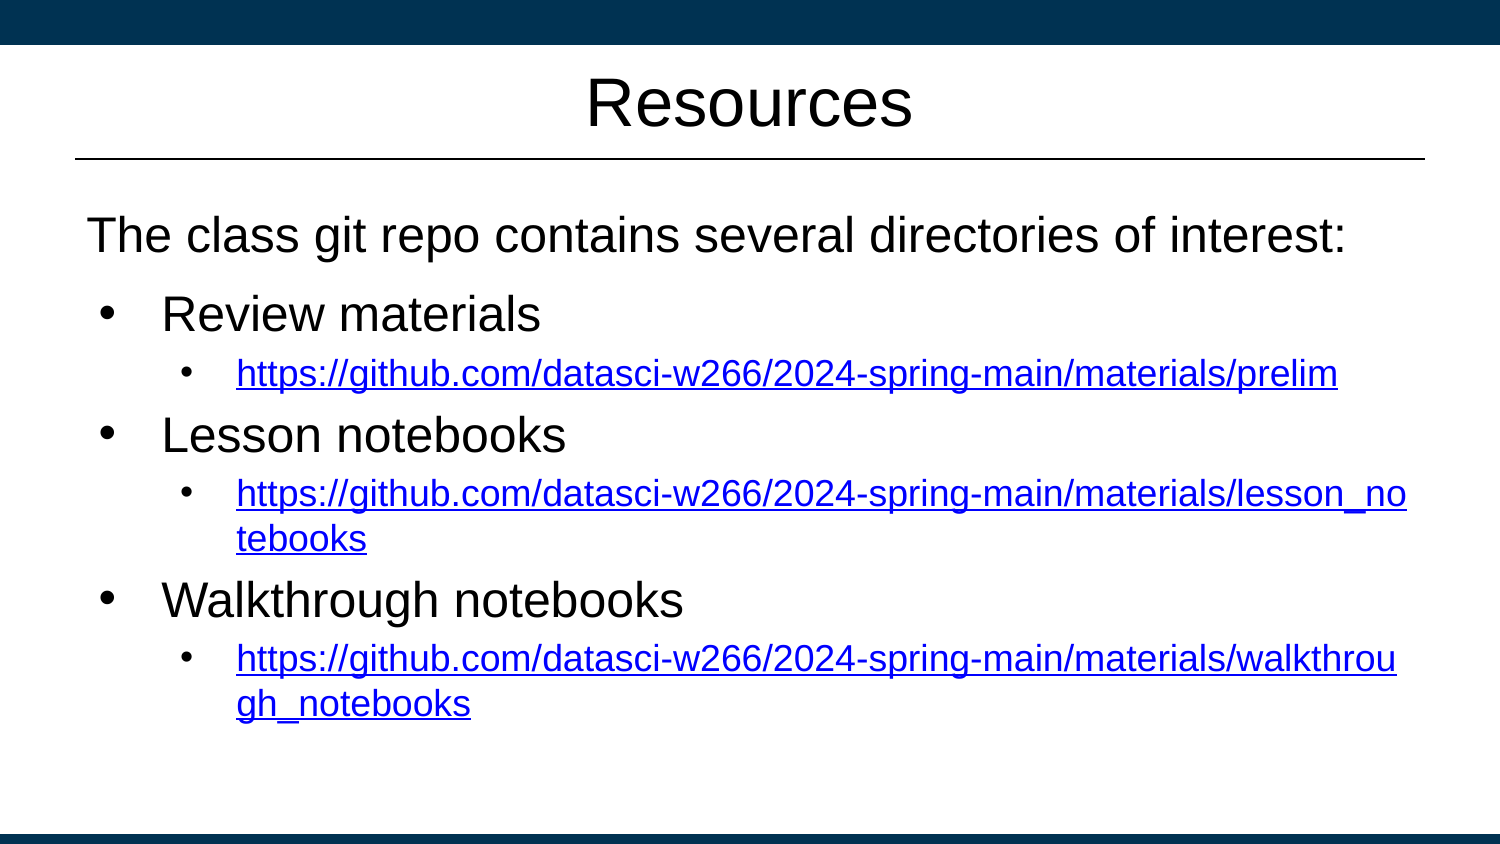

# Resources
The class git repo contains several directories of interest:
Review materials
https://github.com/datasci-w266/2024-spring-main/materials/prelim
Lesson notebooks
https://github.com/datasci-w266/2024-spring-main/materials/lesson_notebooks
Walkthrough notebooks
https://github.com/datasci-w266/2024-spring-main/materials/walkthrough_notebooks